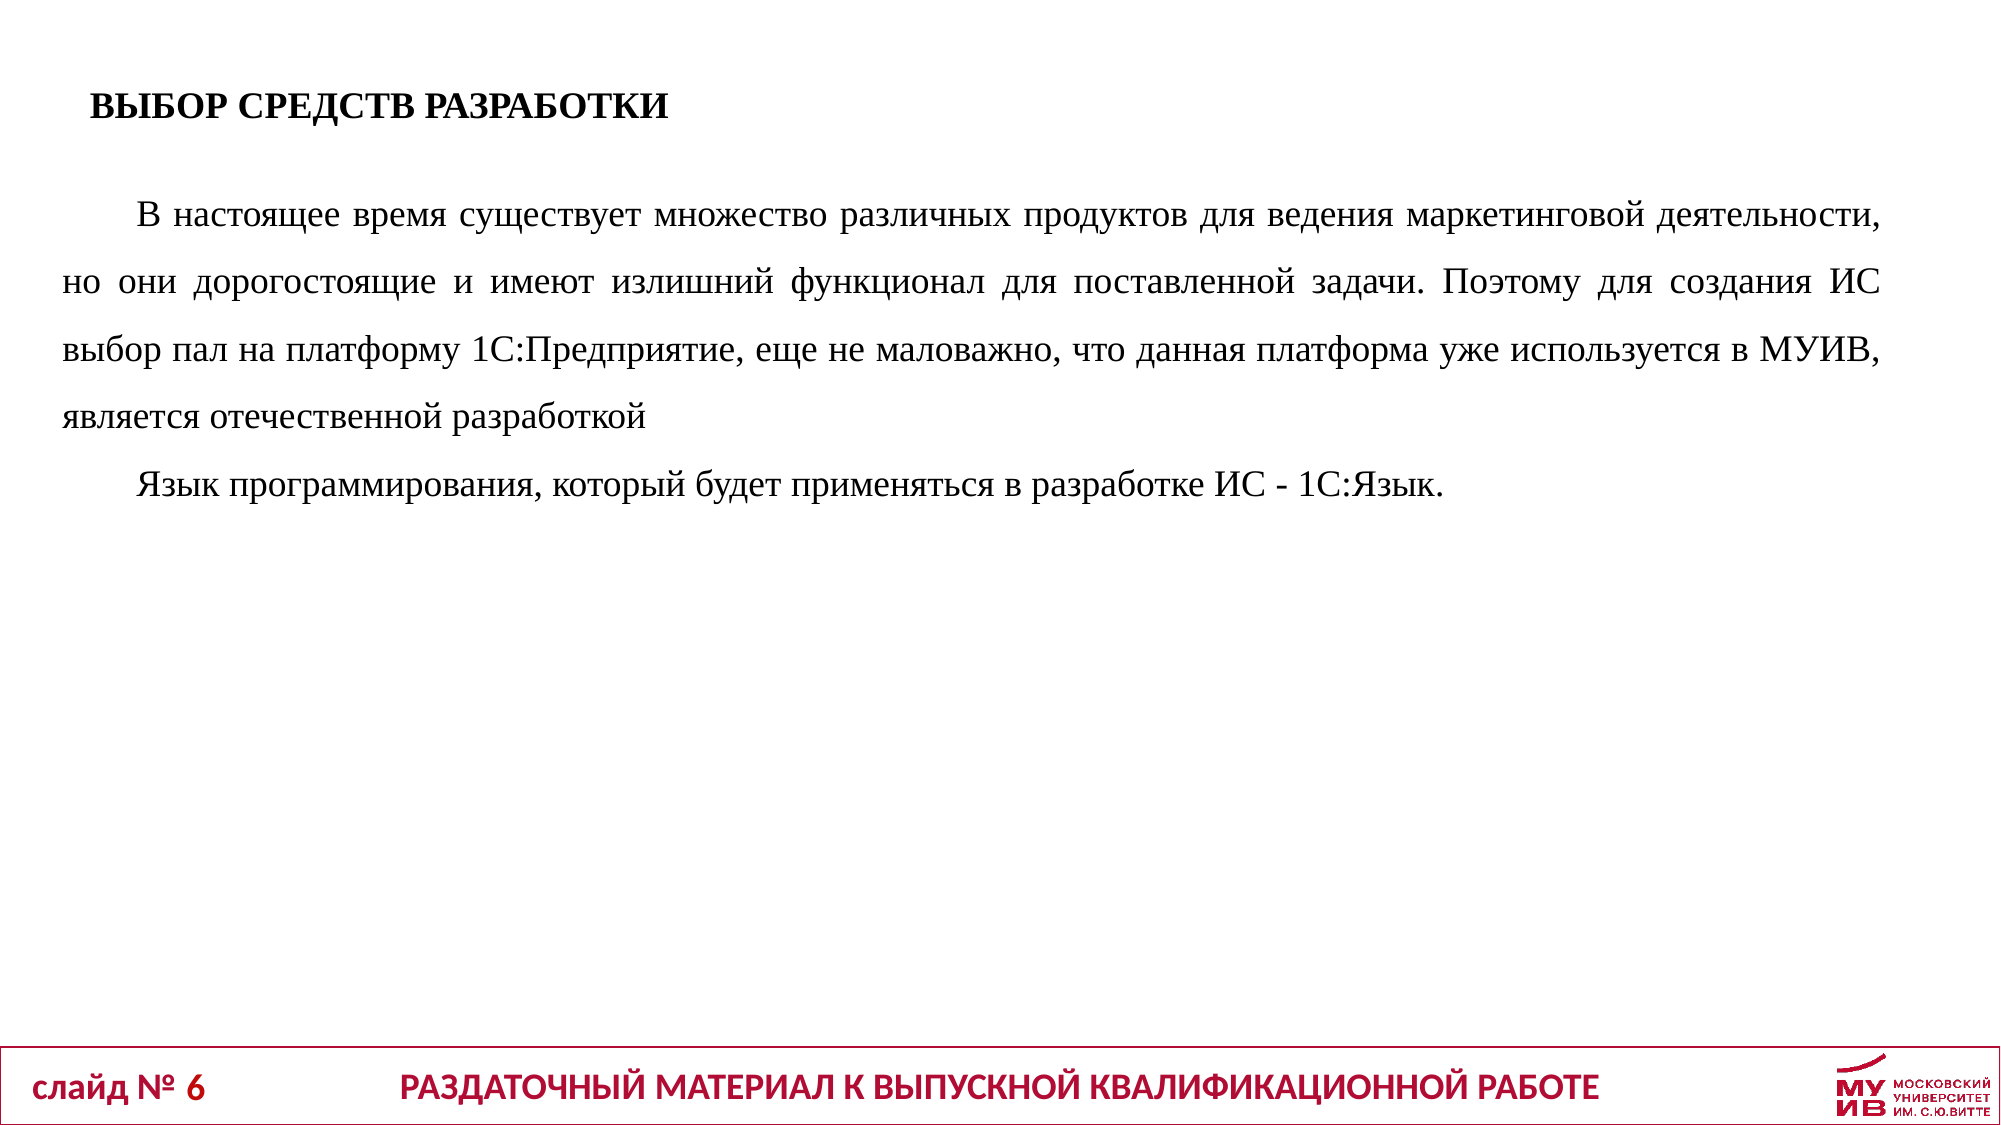

ВЫБОР СРЕДСТВ РАЗРАБОТКИ
В настоящее время существует множество различных продуктов для ведения маркетинговой деятельности, но они дорогостоящие и имеют излишний функционал для поставленной задачи. Поэтому для создания ИС выбор пал на платформу 1С:Предприятие, еще не маловажно, что данная платформа уже используется в МУИВ, является отечественной разработкой
Язык программирования, который будет применяться в разработке ИС - 1С:Язык.

6